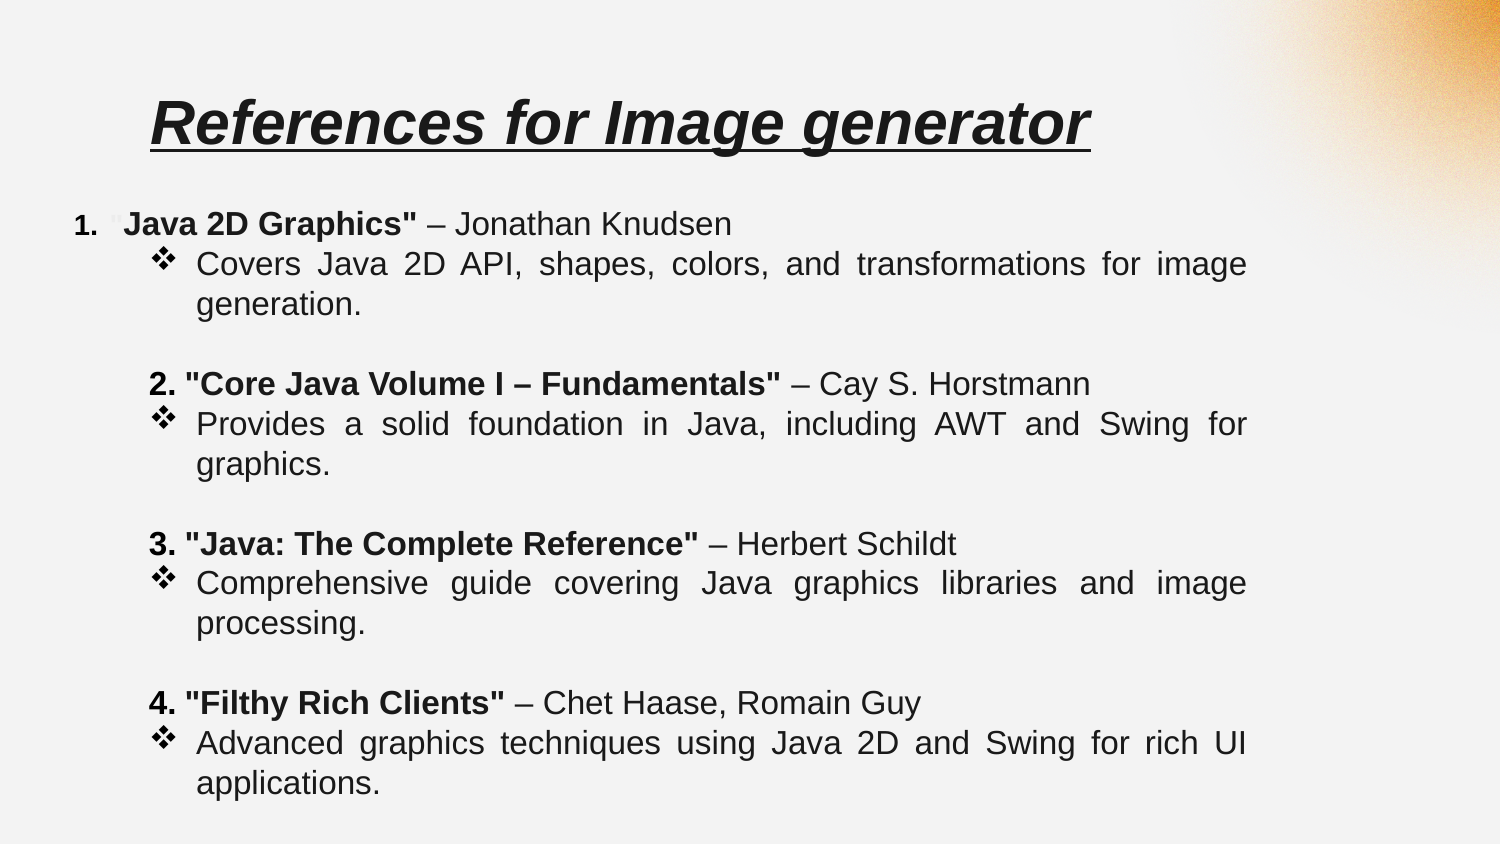

# References for Image generator
"Java 2D Graphics" – Jonathan Knudsen
Covers Java 2D API, shapes, colors, and transformations for image generation.

"Core Java Volume I – Fundamentals" – Cay S. Horstmann
Provides a solid foundation in Java, including AWT and Swing for graphics.

"Java: The Complete Reference" – Herbert Schildt
Comprehensive guide covering Java graphics libraries and image processing.

"Filthy Rich Clients" – Chet Haase, Romain Guy
Advanced graphics techniques using Java 2D and Swing for rich UI applications.